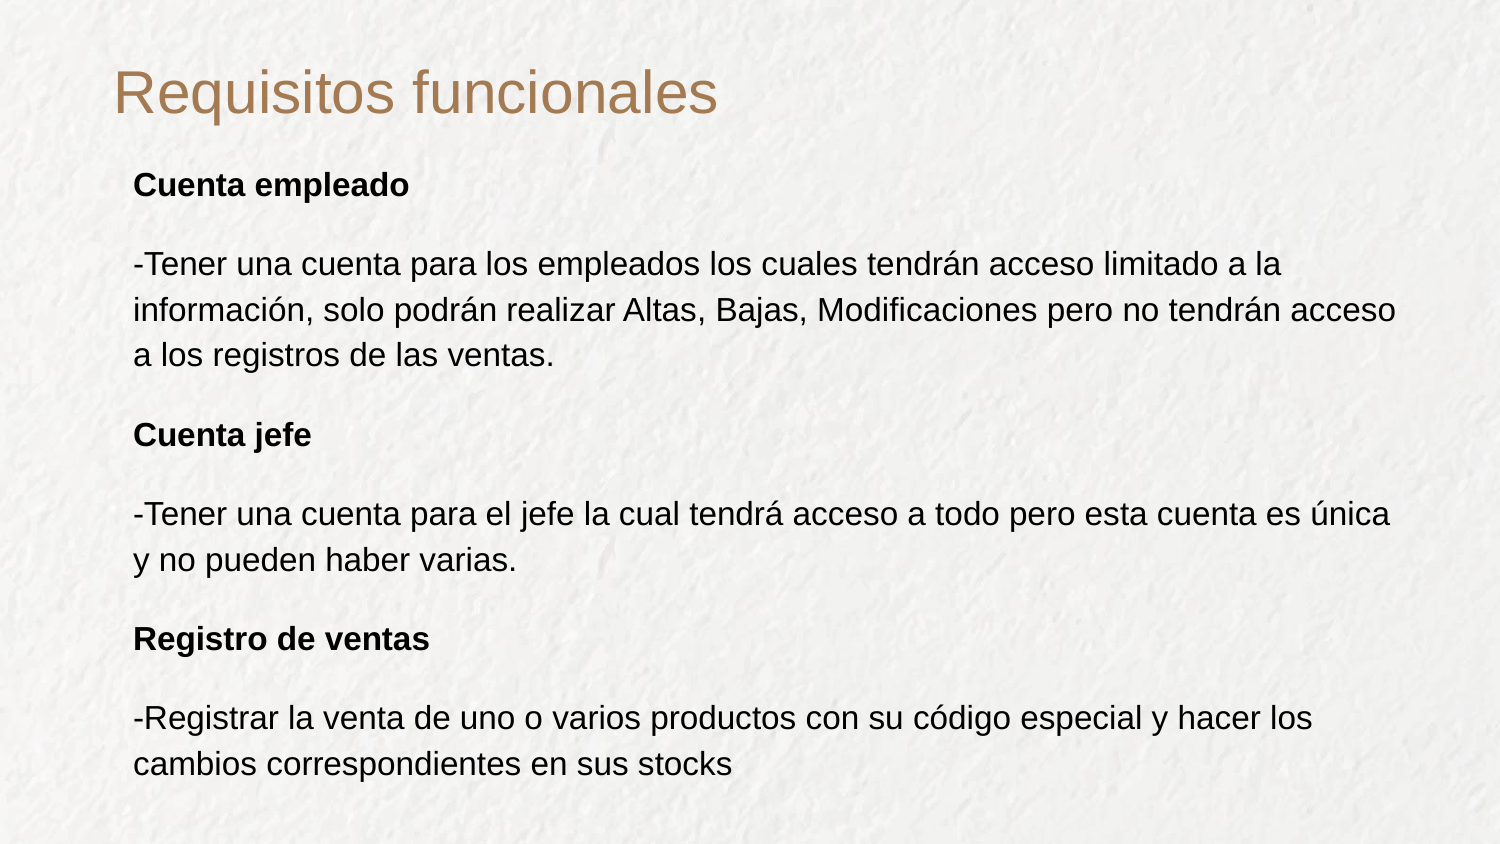

# Requisitos funcionales
Cuenta empleado
-Tener una cuenta para los empleados los cuales tendrán acceso limitado a la información, solo podrán realizar Altas, Bajas, Modificaciones pero no tendrán acceso a los registros de las ventas.
Cuenta jefe
-Tener una cuenta para el jefe la cual tendrá acceso a todo pero esta cuenta es única y no pueden haber varias.
Registro de ventas
-Registrar la venta de uno o varios productos con su código especial y hacer los cambios correspondientes en sus stocks